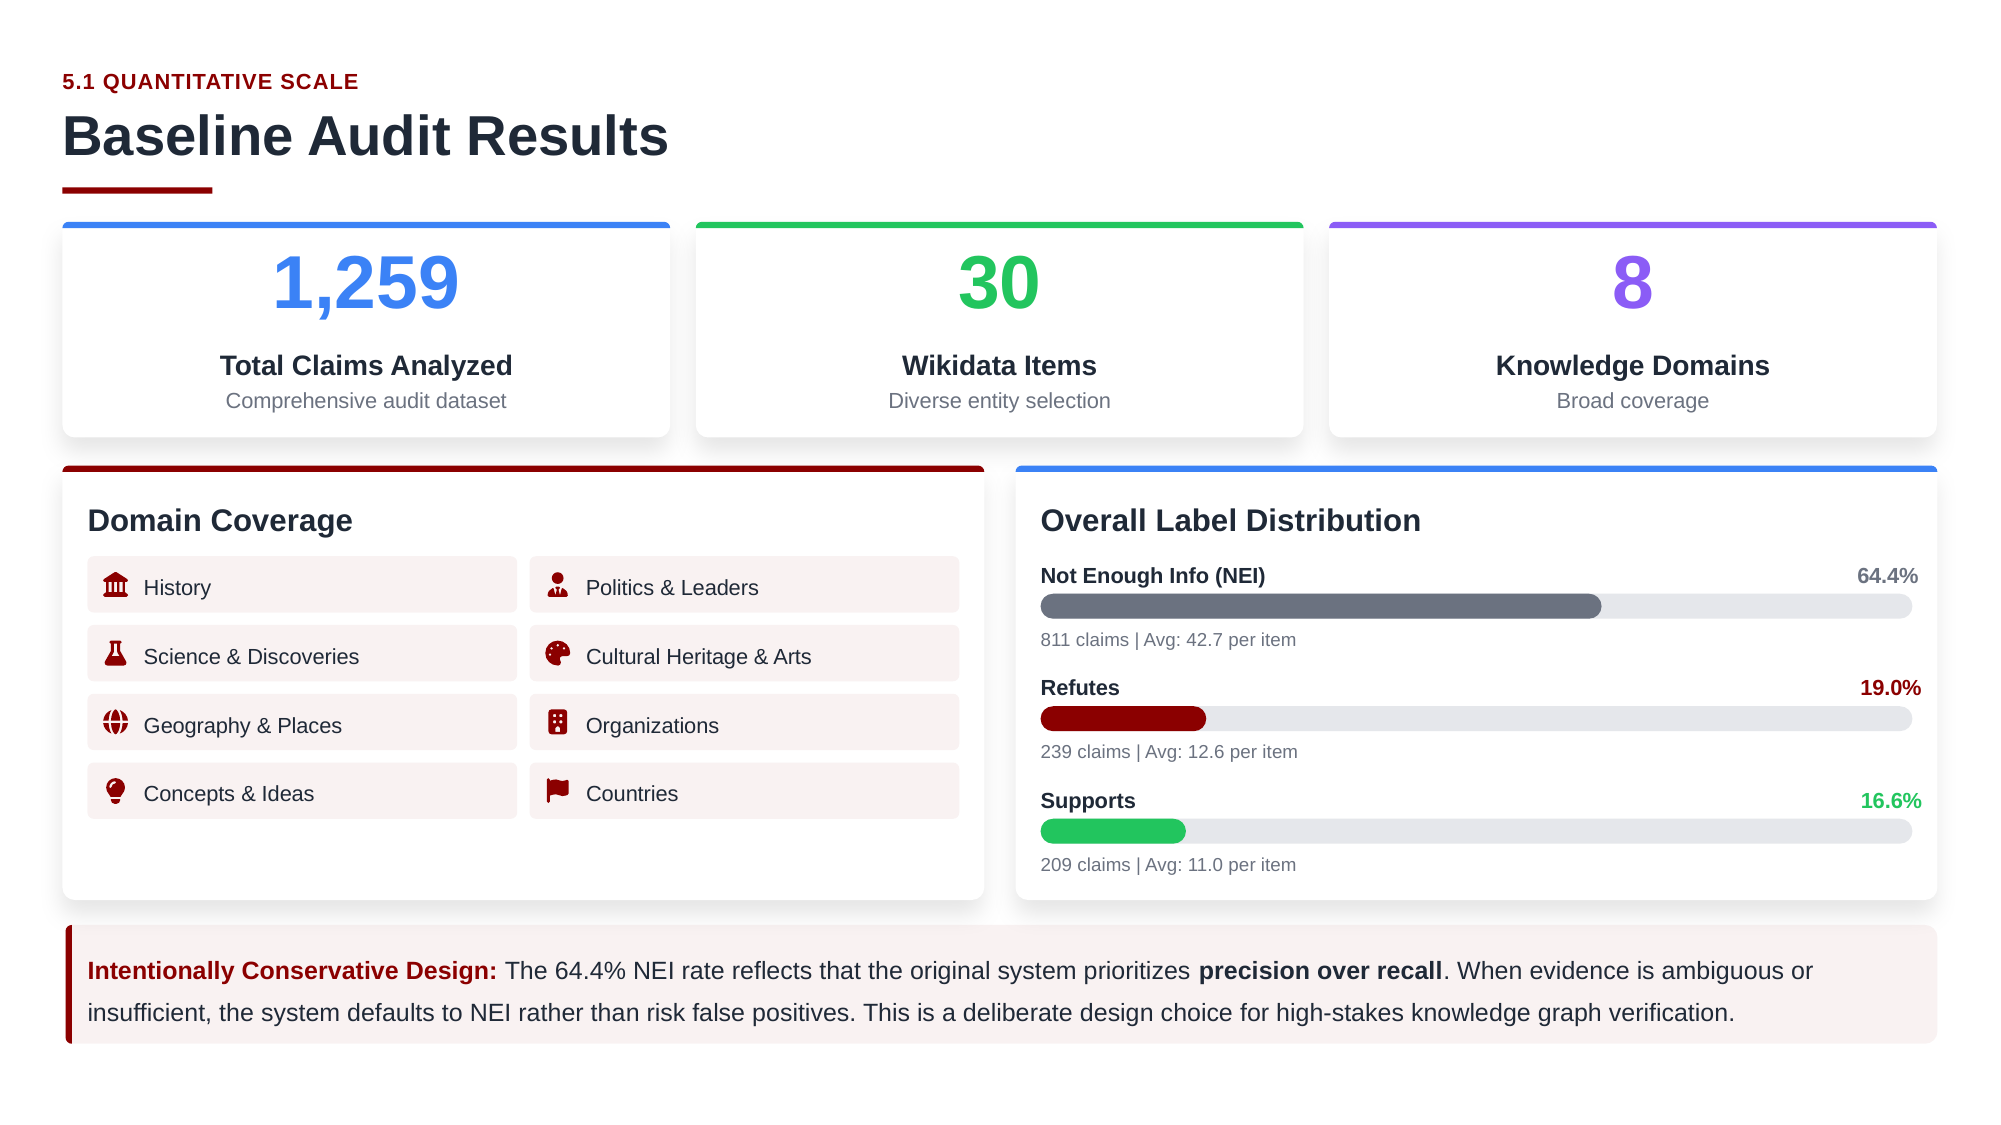

5.1 QUANTITATIVE SCALE
Baseline Audit Results

1,259
30
8
Total Claims Analyzed
Wikidata Items
Knowledge Domains
Comprehensive audit dataset
Diverse entity selection
Broad coverage

Domain Coverage
Overall Label Distribution

Not Enough Info (NEI)
64.4%
History
Politics & Leaders

811 claims | Avg: 42.7 per item
Science & Discoveries
Cultural Heritage & Arts

Refutes
19.0%

Geography & Places
Organizations

239 claims | Avg: 12.6 per item

Concepts & Ideas
Countries

Supports
16.6%

209 claims | Avg: 11.0 per item

Intentionally Conservative Design: The 64.4% NEI rate reflects that the original system prioritizes precision over recall. When evidence is ambiguous or insufficient, the system defaults to NEI rather than risk false positives. This is a deliberate design choice for high-stakes knowledge graph verification.